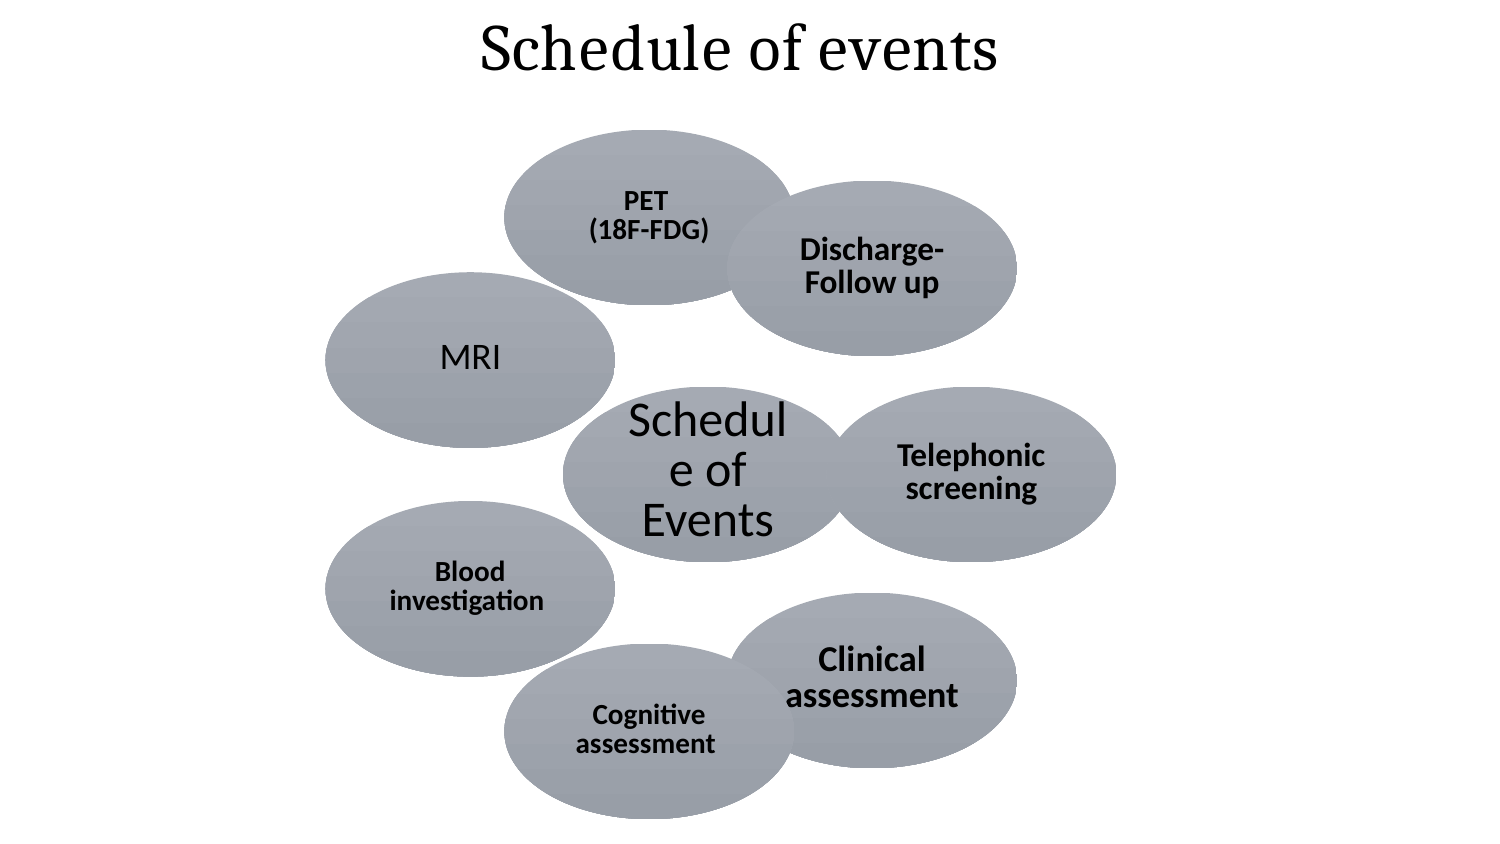

# Schedule of events
Schedule of Events
Telephonic screening
Cognitive assessment
Blood investigation
MRI
PET
(18F-FDG)
Discharge- Follow up
Clinical assessment